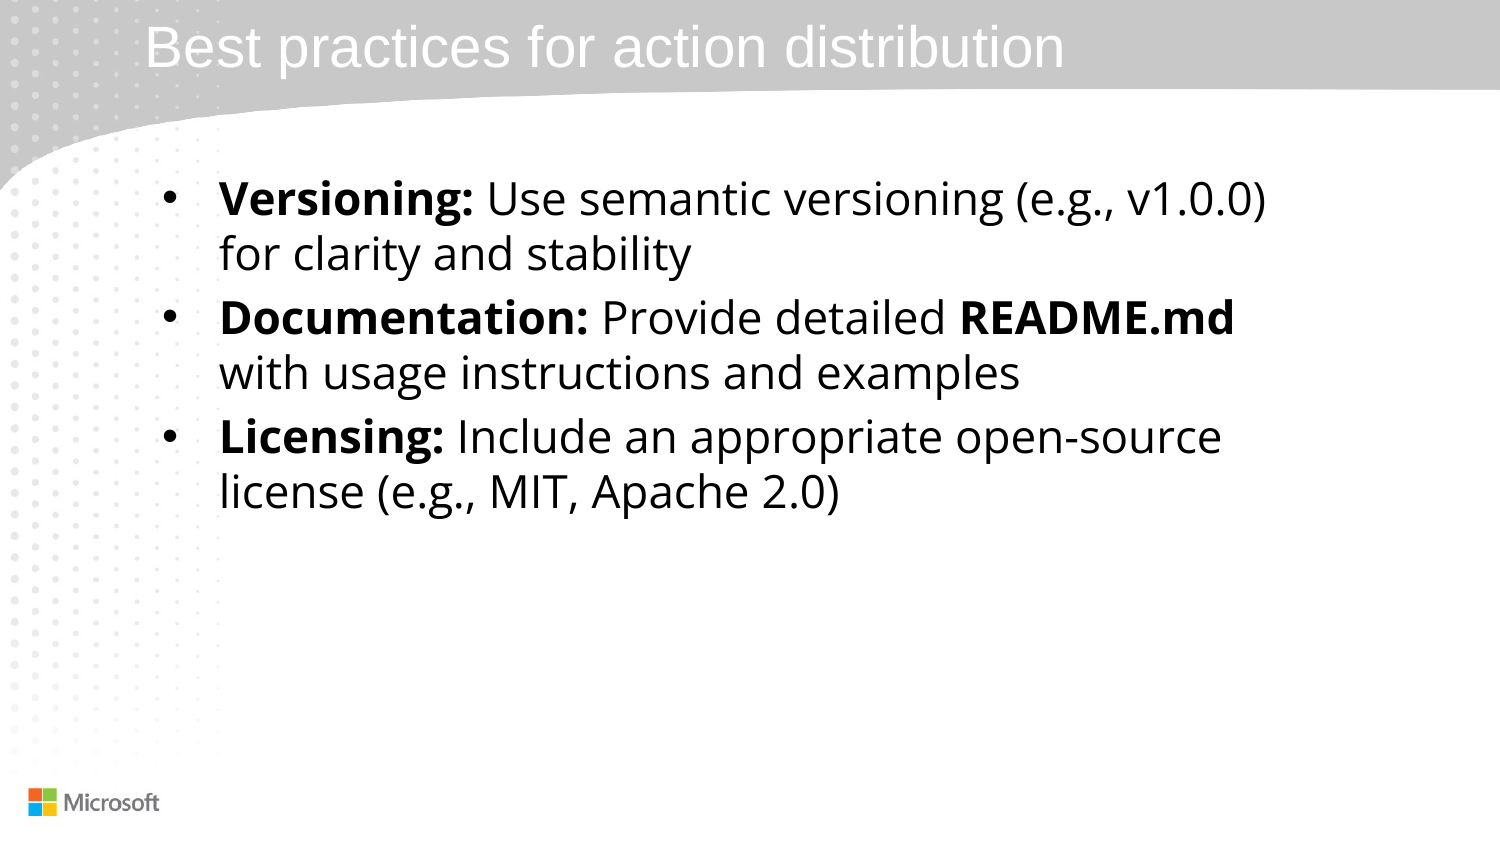

# Best practices for action distribution
Versioning: Use semantic versioning (e.g., v1.0.0) for clarity and stability
Documentation: Provide detailed README.md with usage instructions and examples
Licensing: Include an appropriate open-source license (e.g., MIT, Apache 2.0)